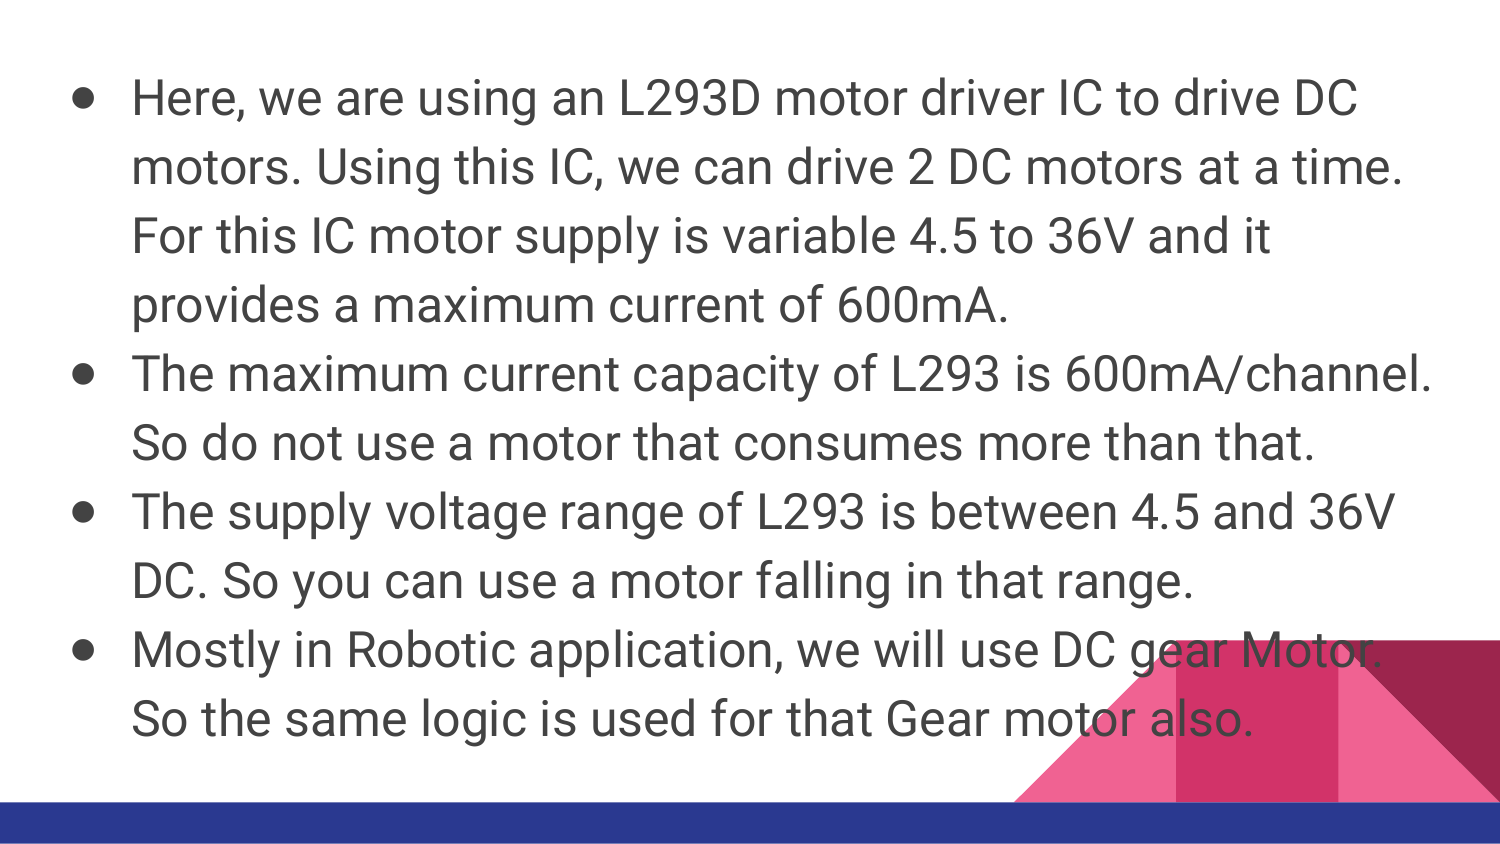

Here, we are using an L293D motor driver IC to drive DC motors. Using this IC, we can drive 2 DC motors at a time. For this IC motor supply is variable 4.5 to 36V and it provides a maximum current of 600mA.
The maximum current capacity of L293 is 600mA/channel. So do not use a motor that consumes more than that.
The supply voltage range of L293 is between 4.5 and 36V DC. So you can use a motor falling in that range.
Mostly in Robotic application, we will use DC gear Motor. So the same logic is used for that Gear motor also.